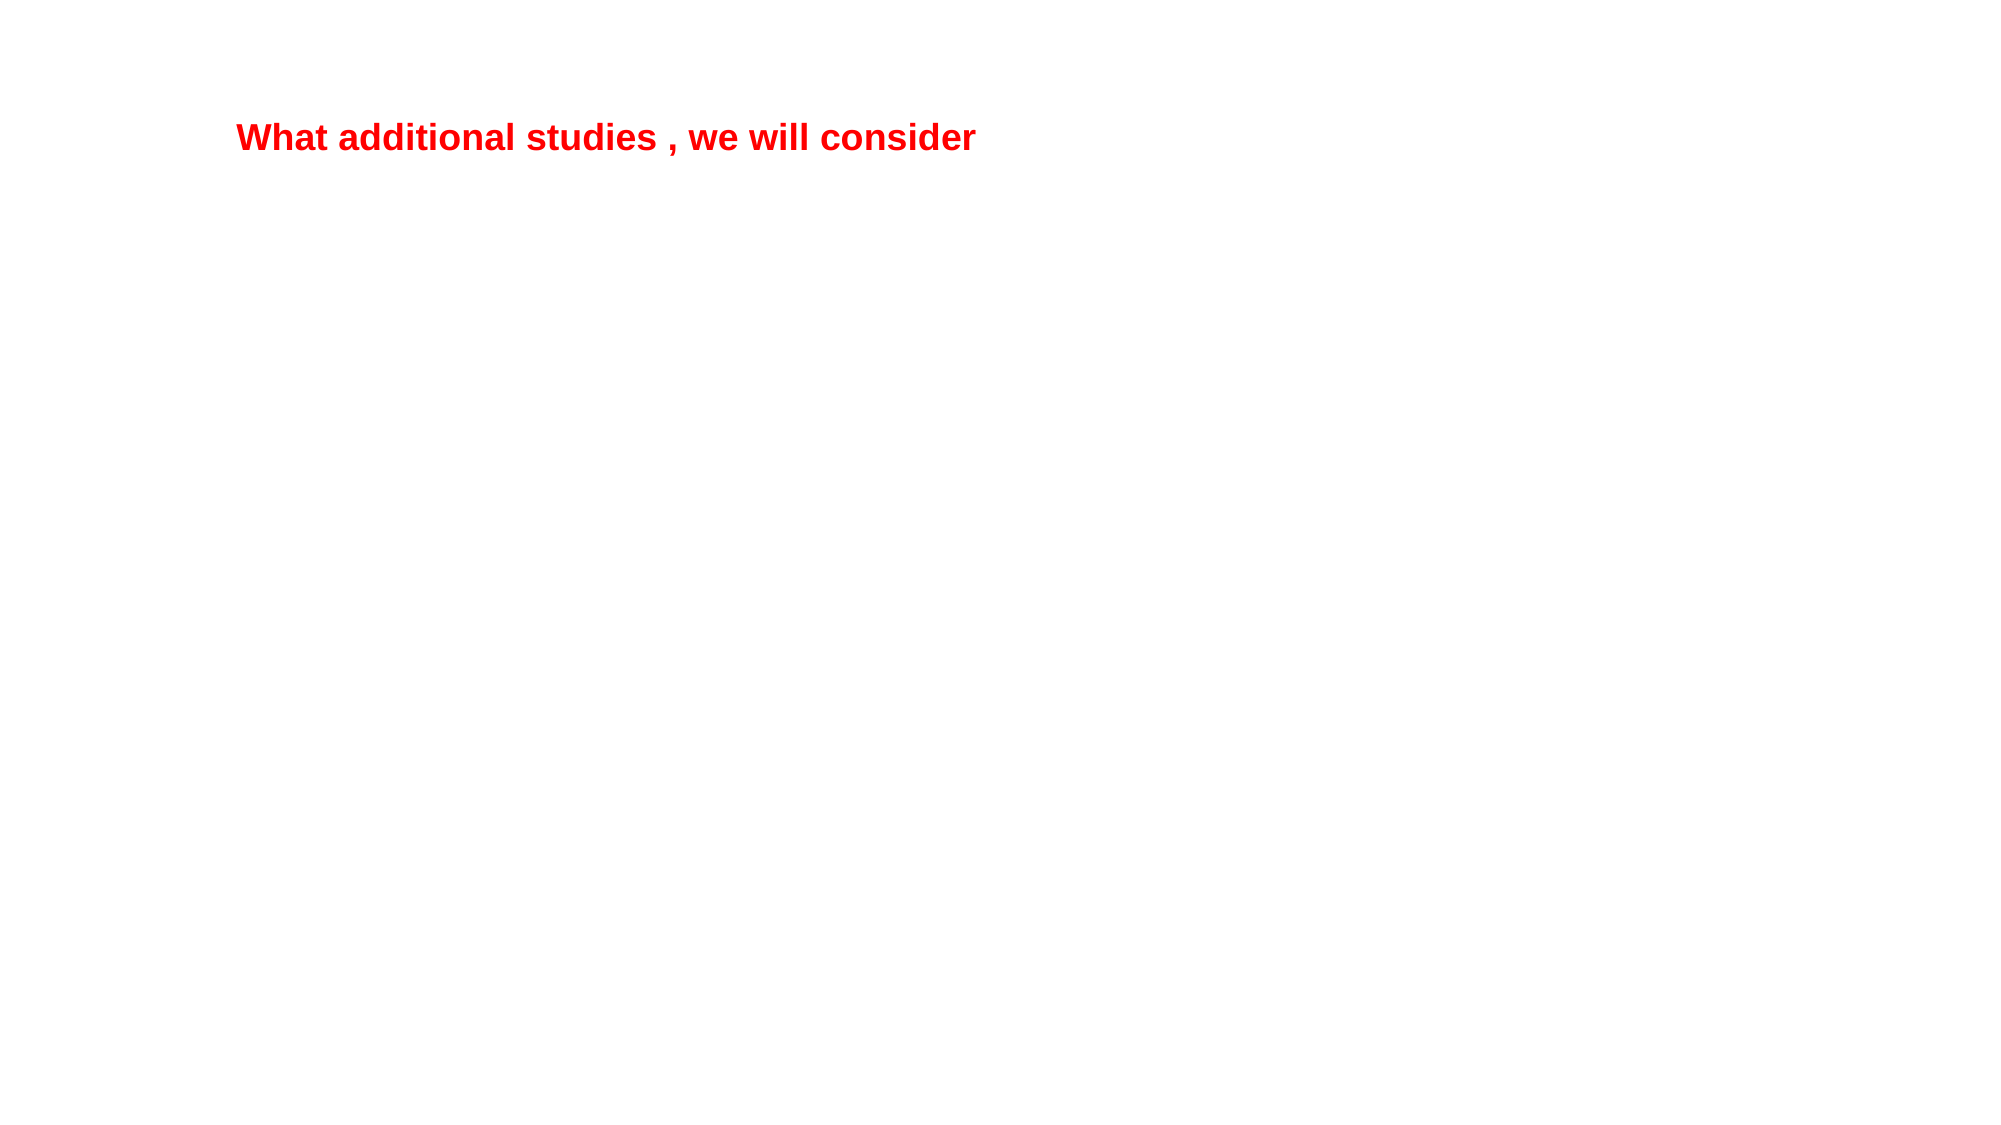

What additional studies , we will consider